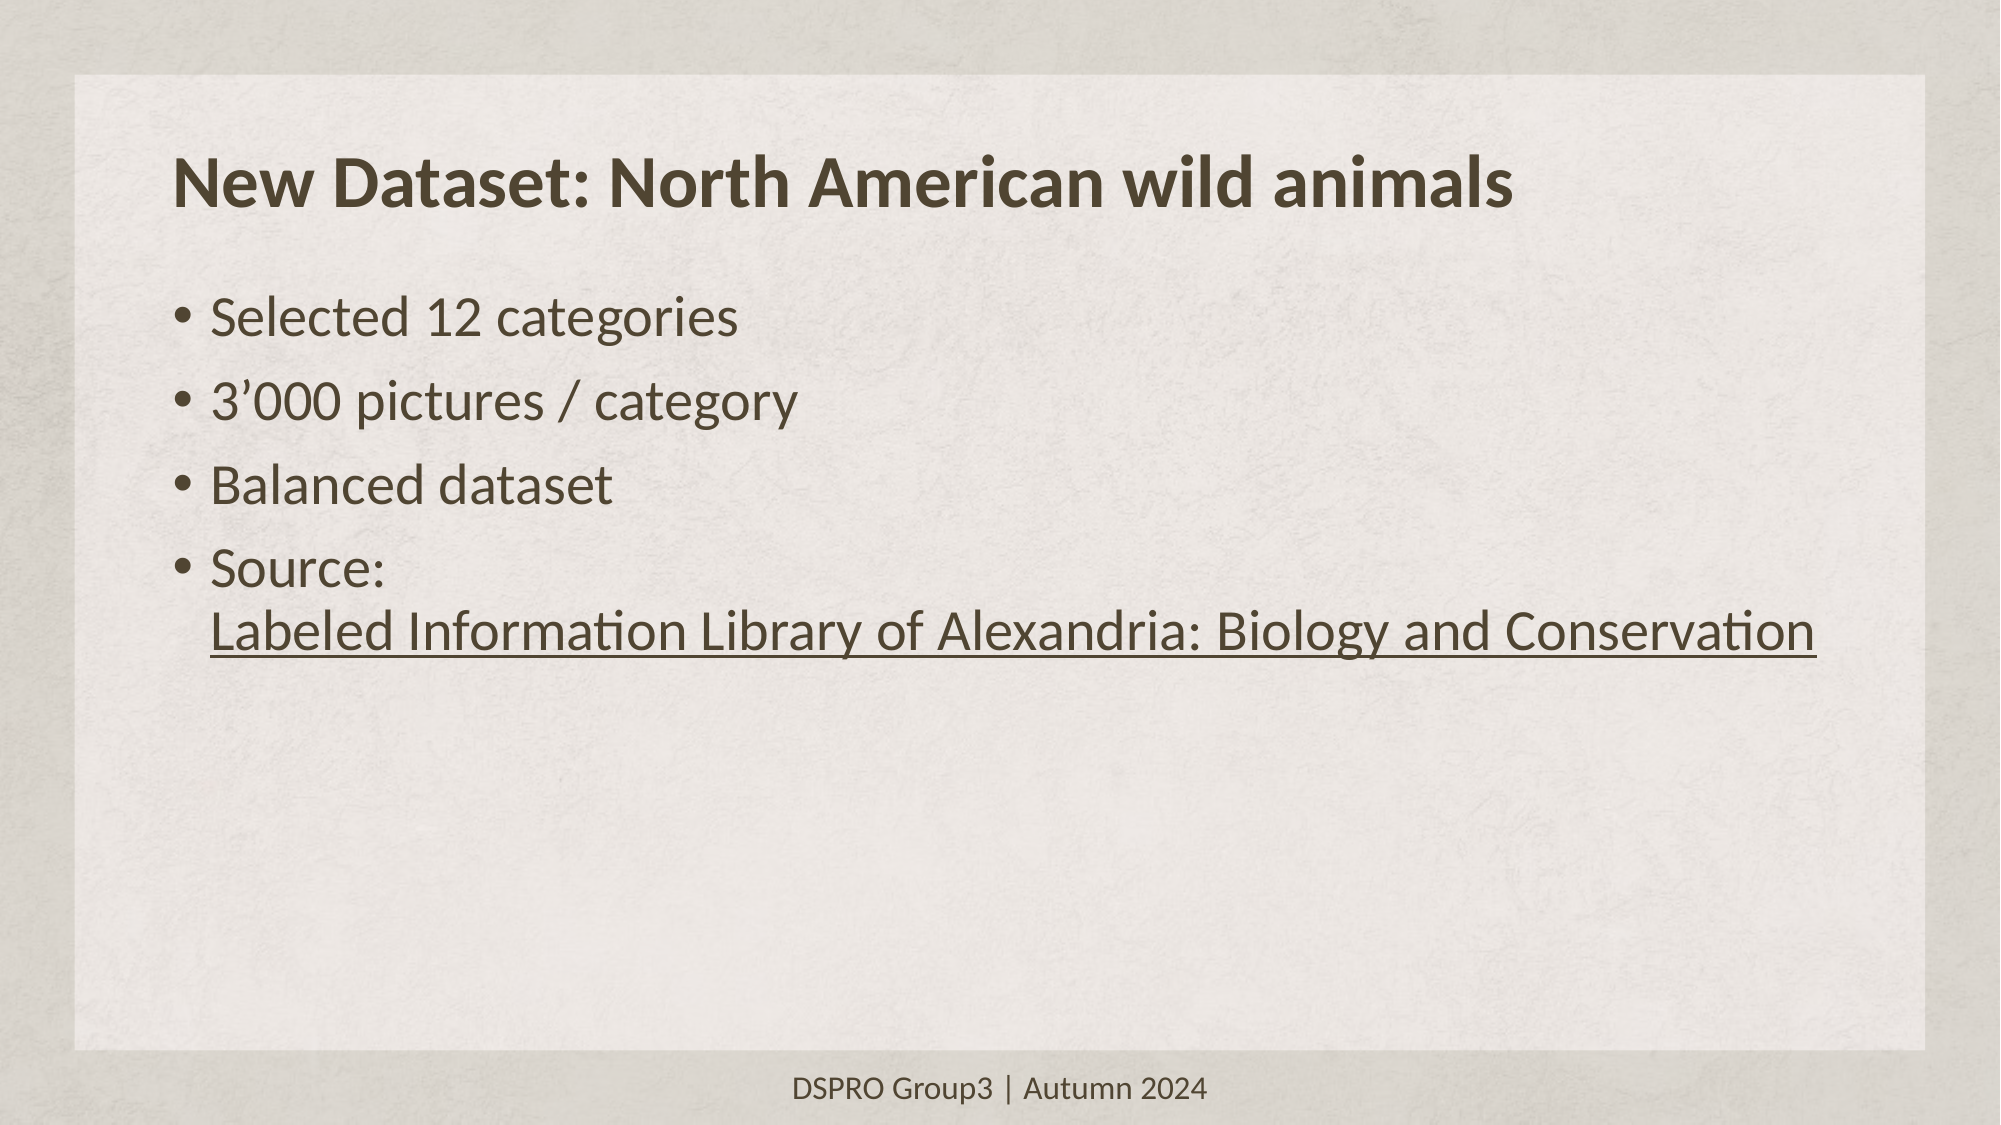

# New Dataset: North American wild animals
Selected 12 categories
3’000 pictures / category
Balanced dataset
Source:
Labeled Information Library of Alexandria: Biology and Conservation

DSPRO Group3 | Autumn 2024